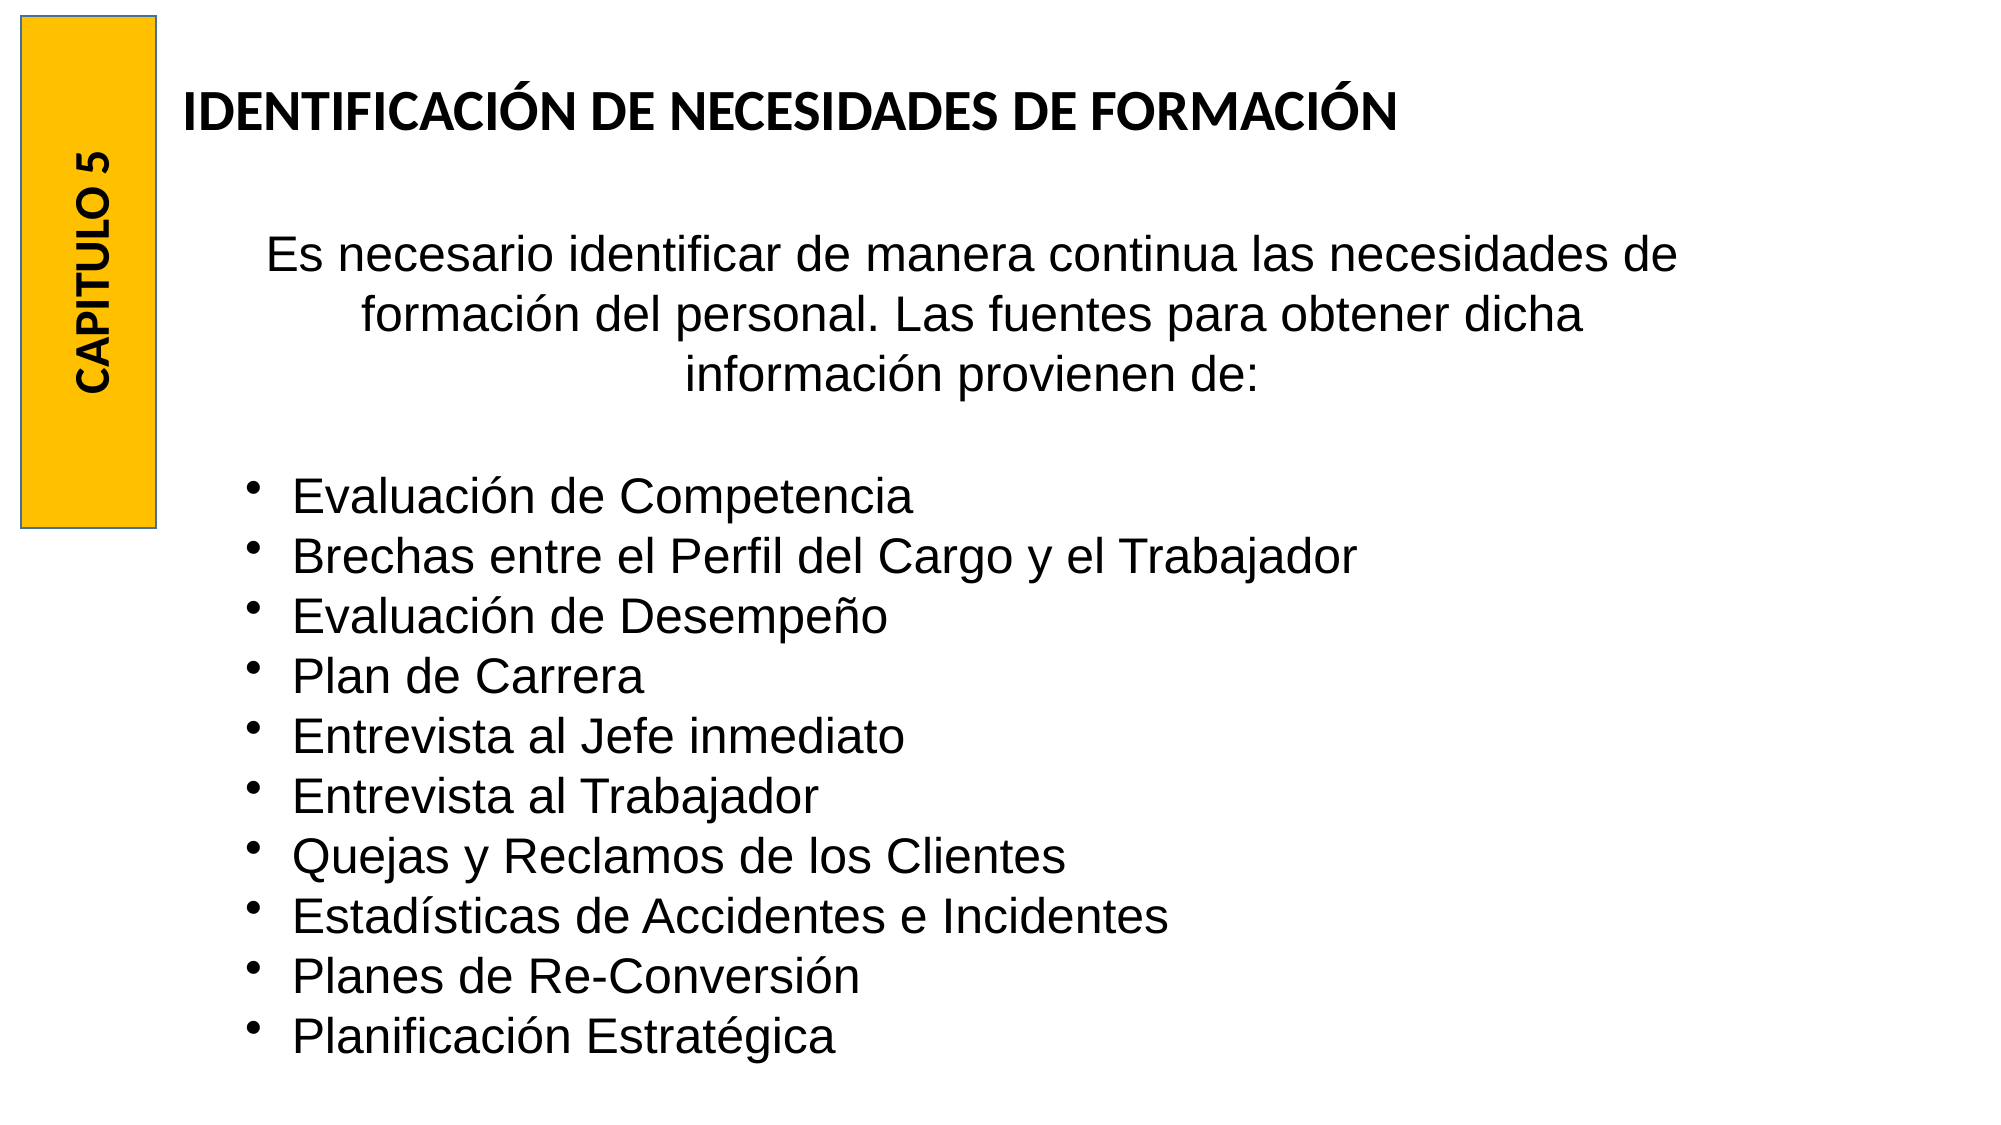

IDENTIFICACIÓN DE NECESIDADES DE FORMACIÓN
CAPITULO 5
Es necesario identificar de manera continua las necesidades de formación del personal. Las fuentes para obtener dicha información provienen de:
Evaluación de Competencia
Brechas entre el Perfil del Cargo y el Trabajador
Evaluación de Desempeño
Plan de Carrera
Entrevista al Jefe inmediato
Entrevista al Trabajador
Quejas y Reclamos de los Clientes
Estadísticas de Accidentes e Incidentes
Planes de Re-Conversión
Planificación Estratégica